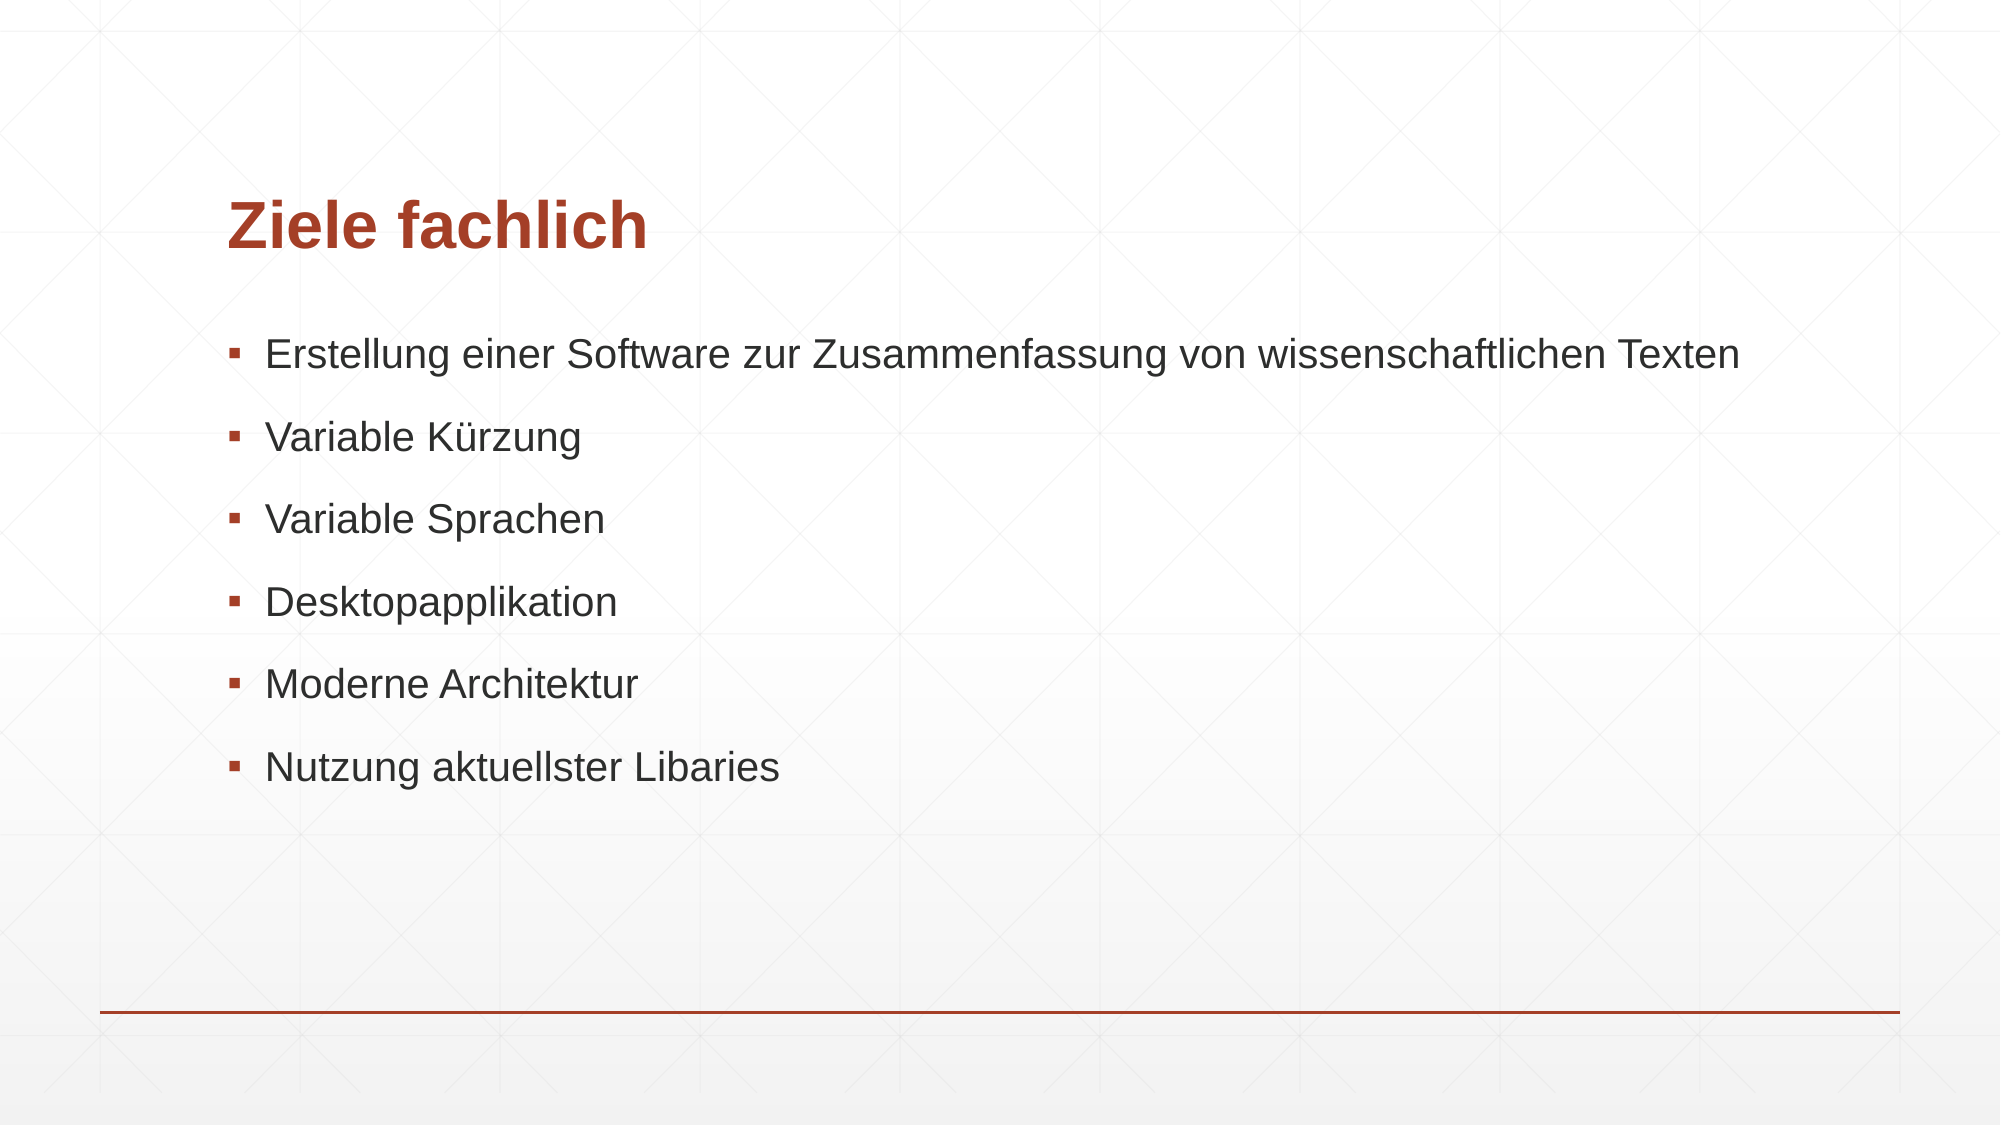

# Ziele fachlich
Erstellung einer Software zur Zusammenfassung von wissenschaftlichen Texten
Variable Kürzung
Variable Sprachen
Desktopapplikation
Moderne Architektur
Nutzung aktuellster Libaries